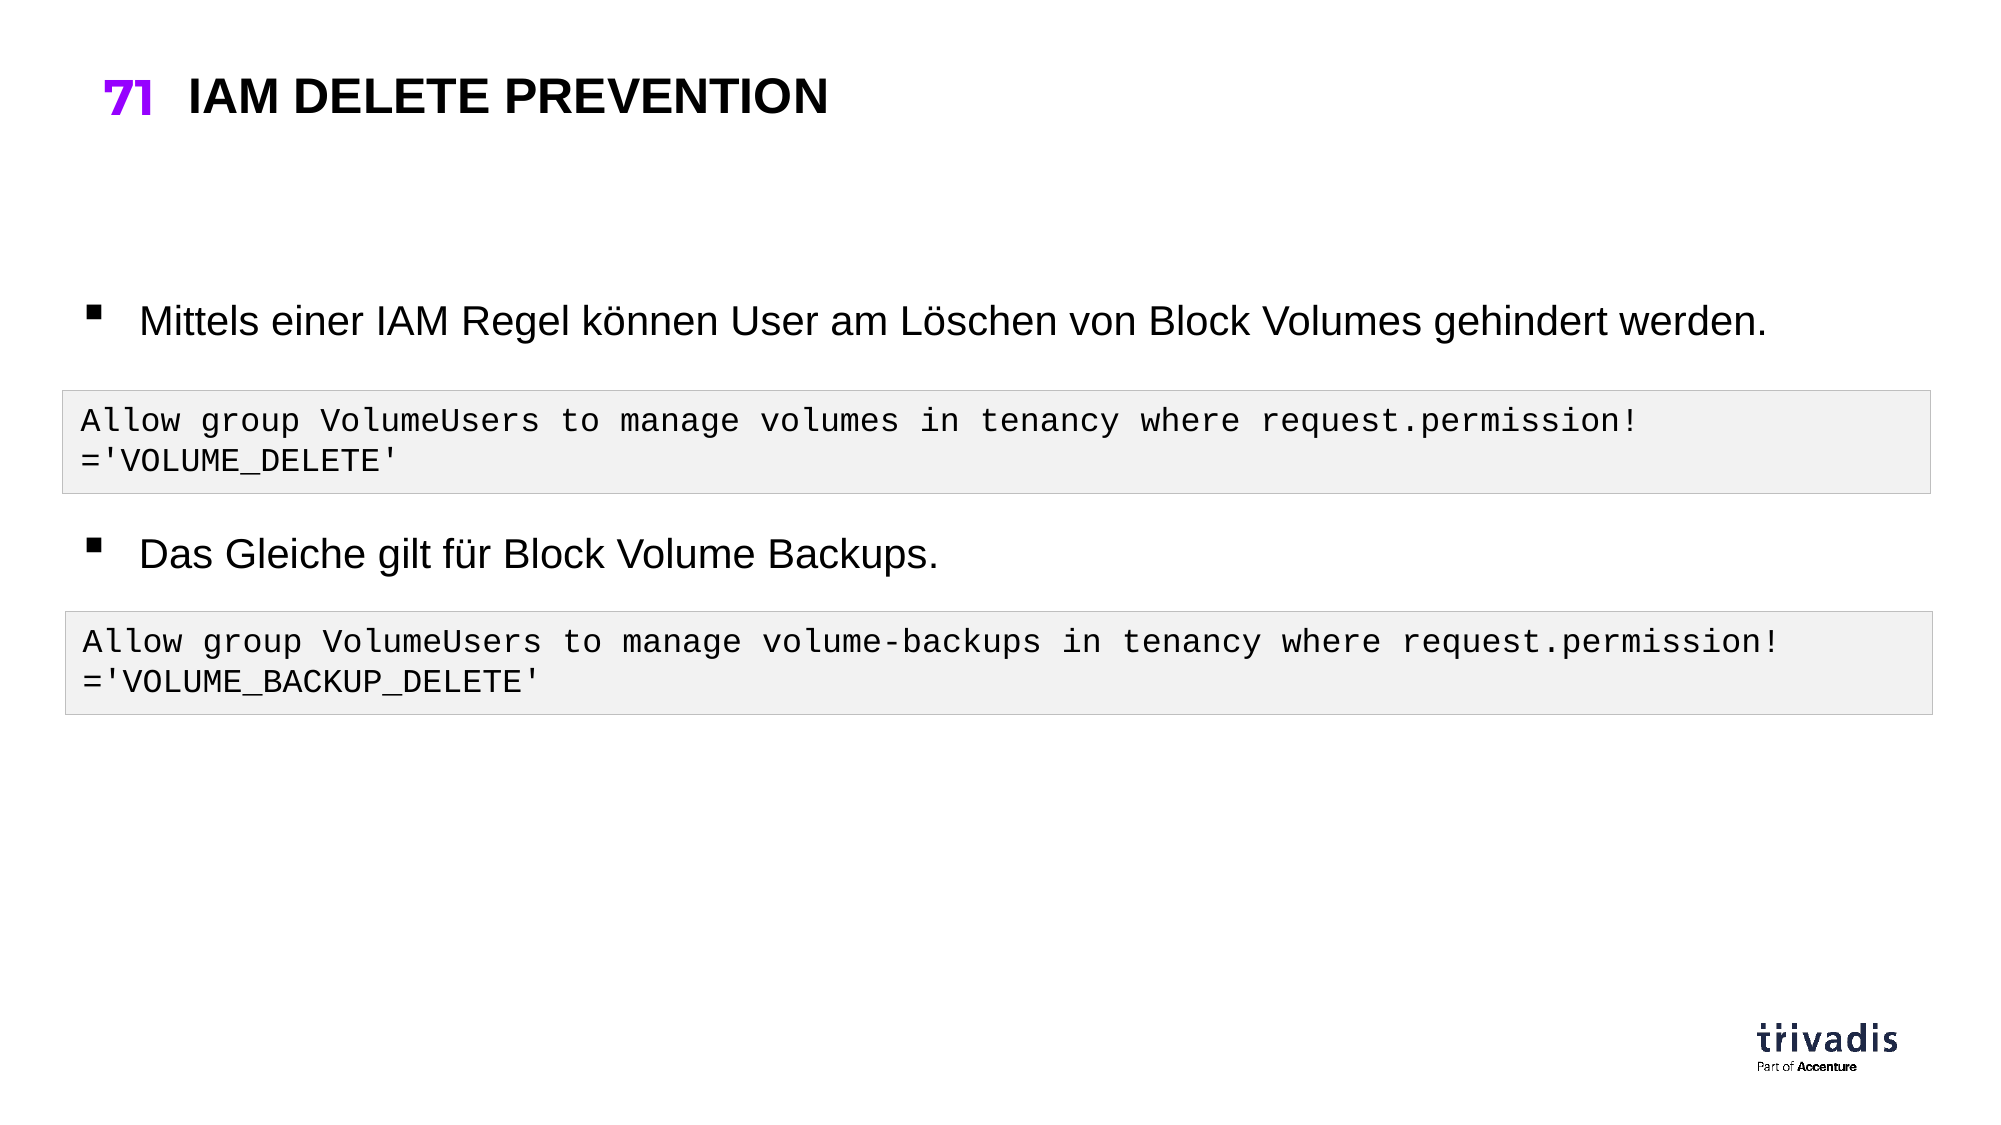

# Iam delete prevention
Mittels einer IAM Regel können User am Löschen von Block Volumes gehindert werden.
Allow group VolumeUsers to manage volumes in tenancy​ where request.permission!='VOLUME_DELETE' ​
Das Gleiche gilt für Block Volume Backups.
Allow group VolumeUsers to manage volume-backups in tenancy where request.permission!='VOLUME_BACKUP_DELETE'​